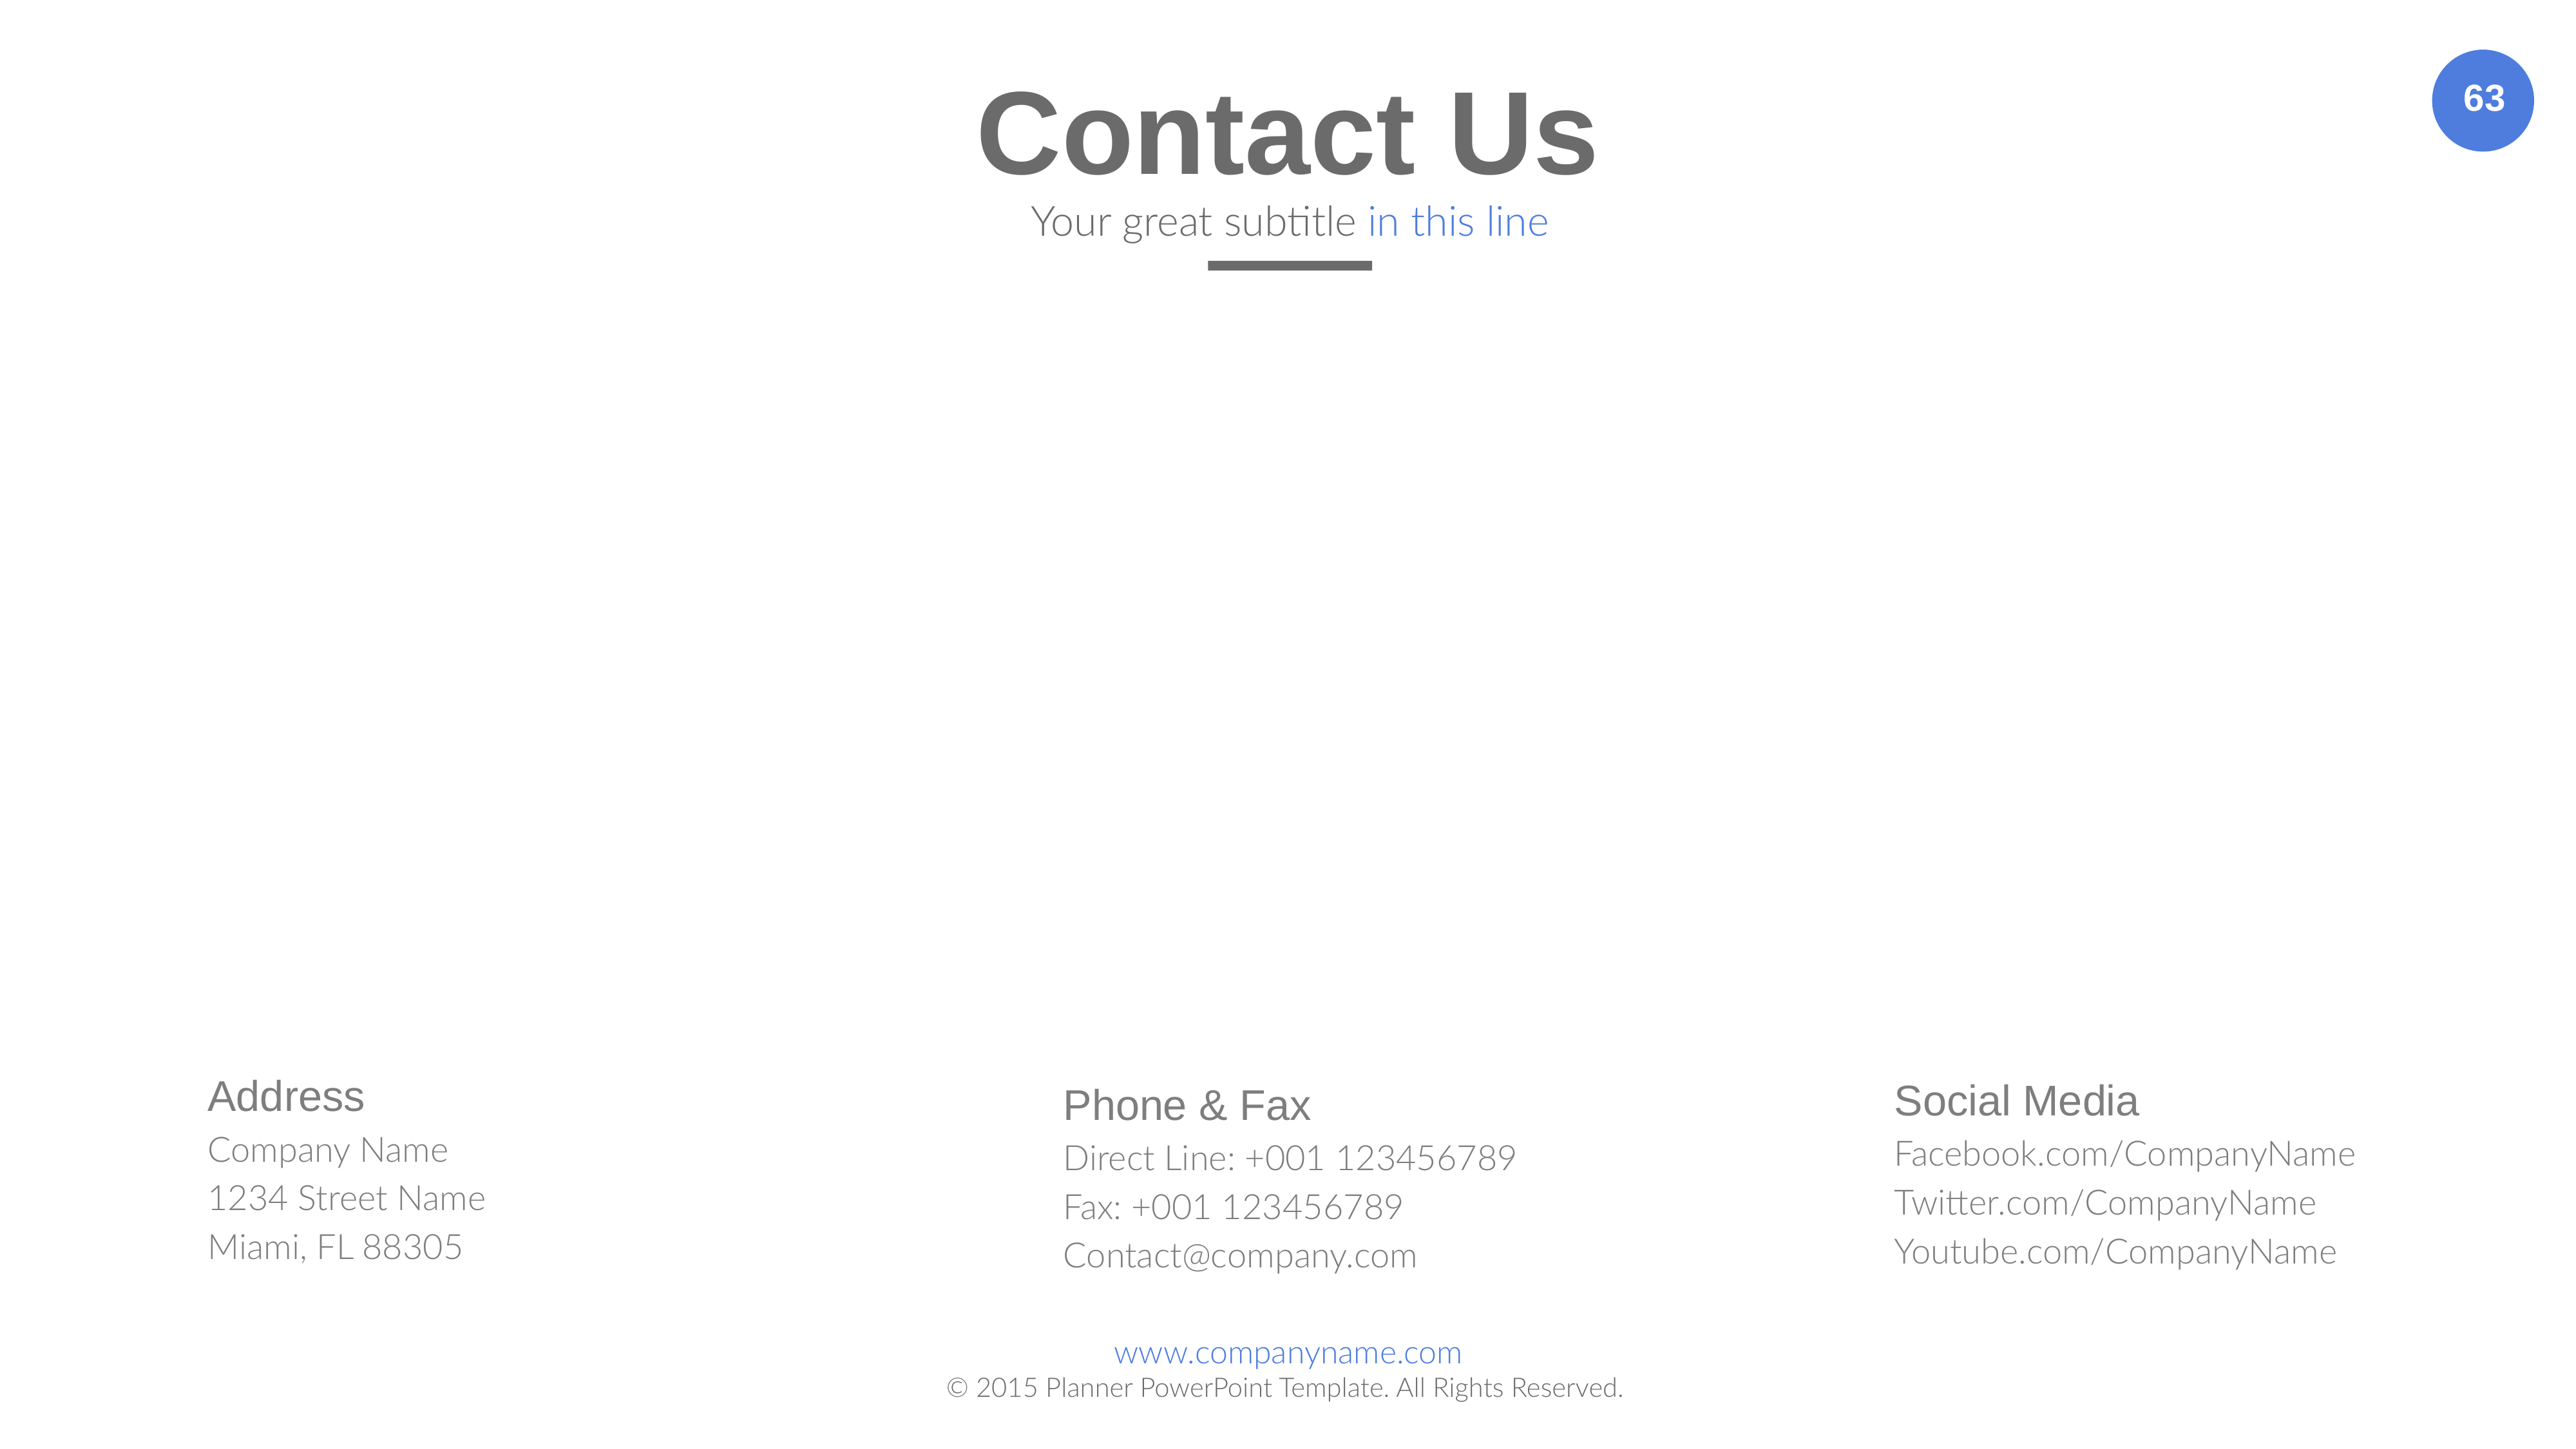

Contact Us
Your great subtitle in this line

Address
Company Name
1234 Street Name
Miami, FL 88305
Social Media
Facebook.com/CompanyName
Twitter.com/CompanyName
Youtube.com/CompanyName
Phone & Fax
Direct Line: +001 123456789
Fax: +001 123456789
Contact@company.com